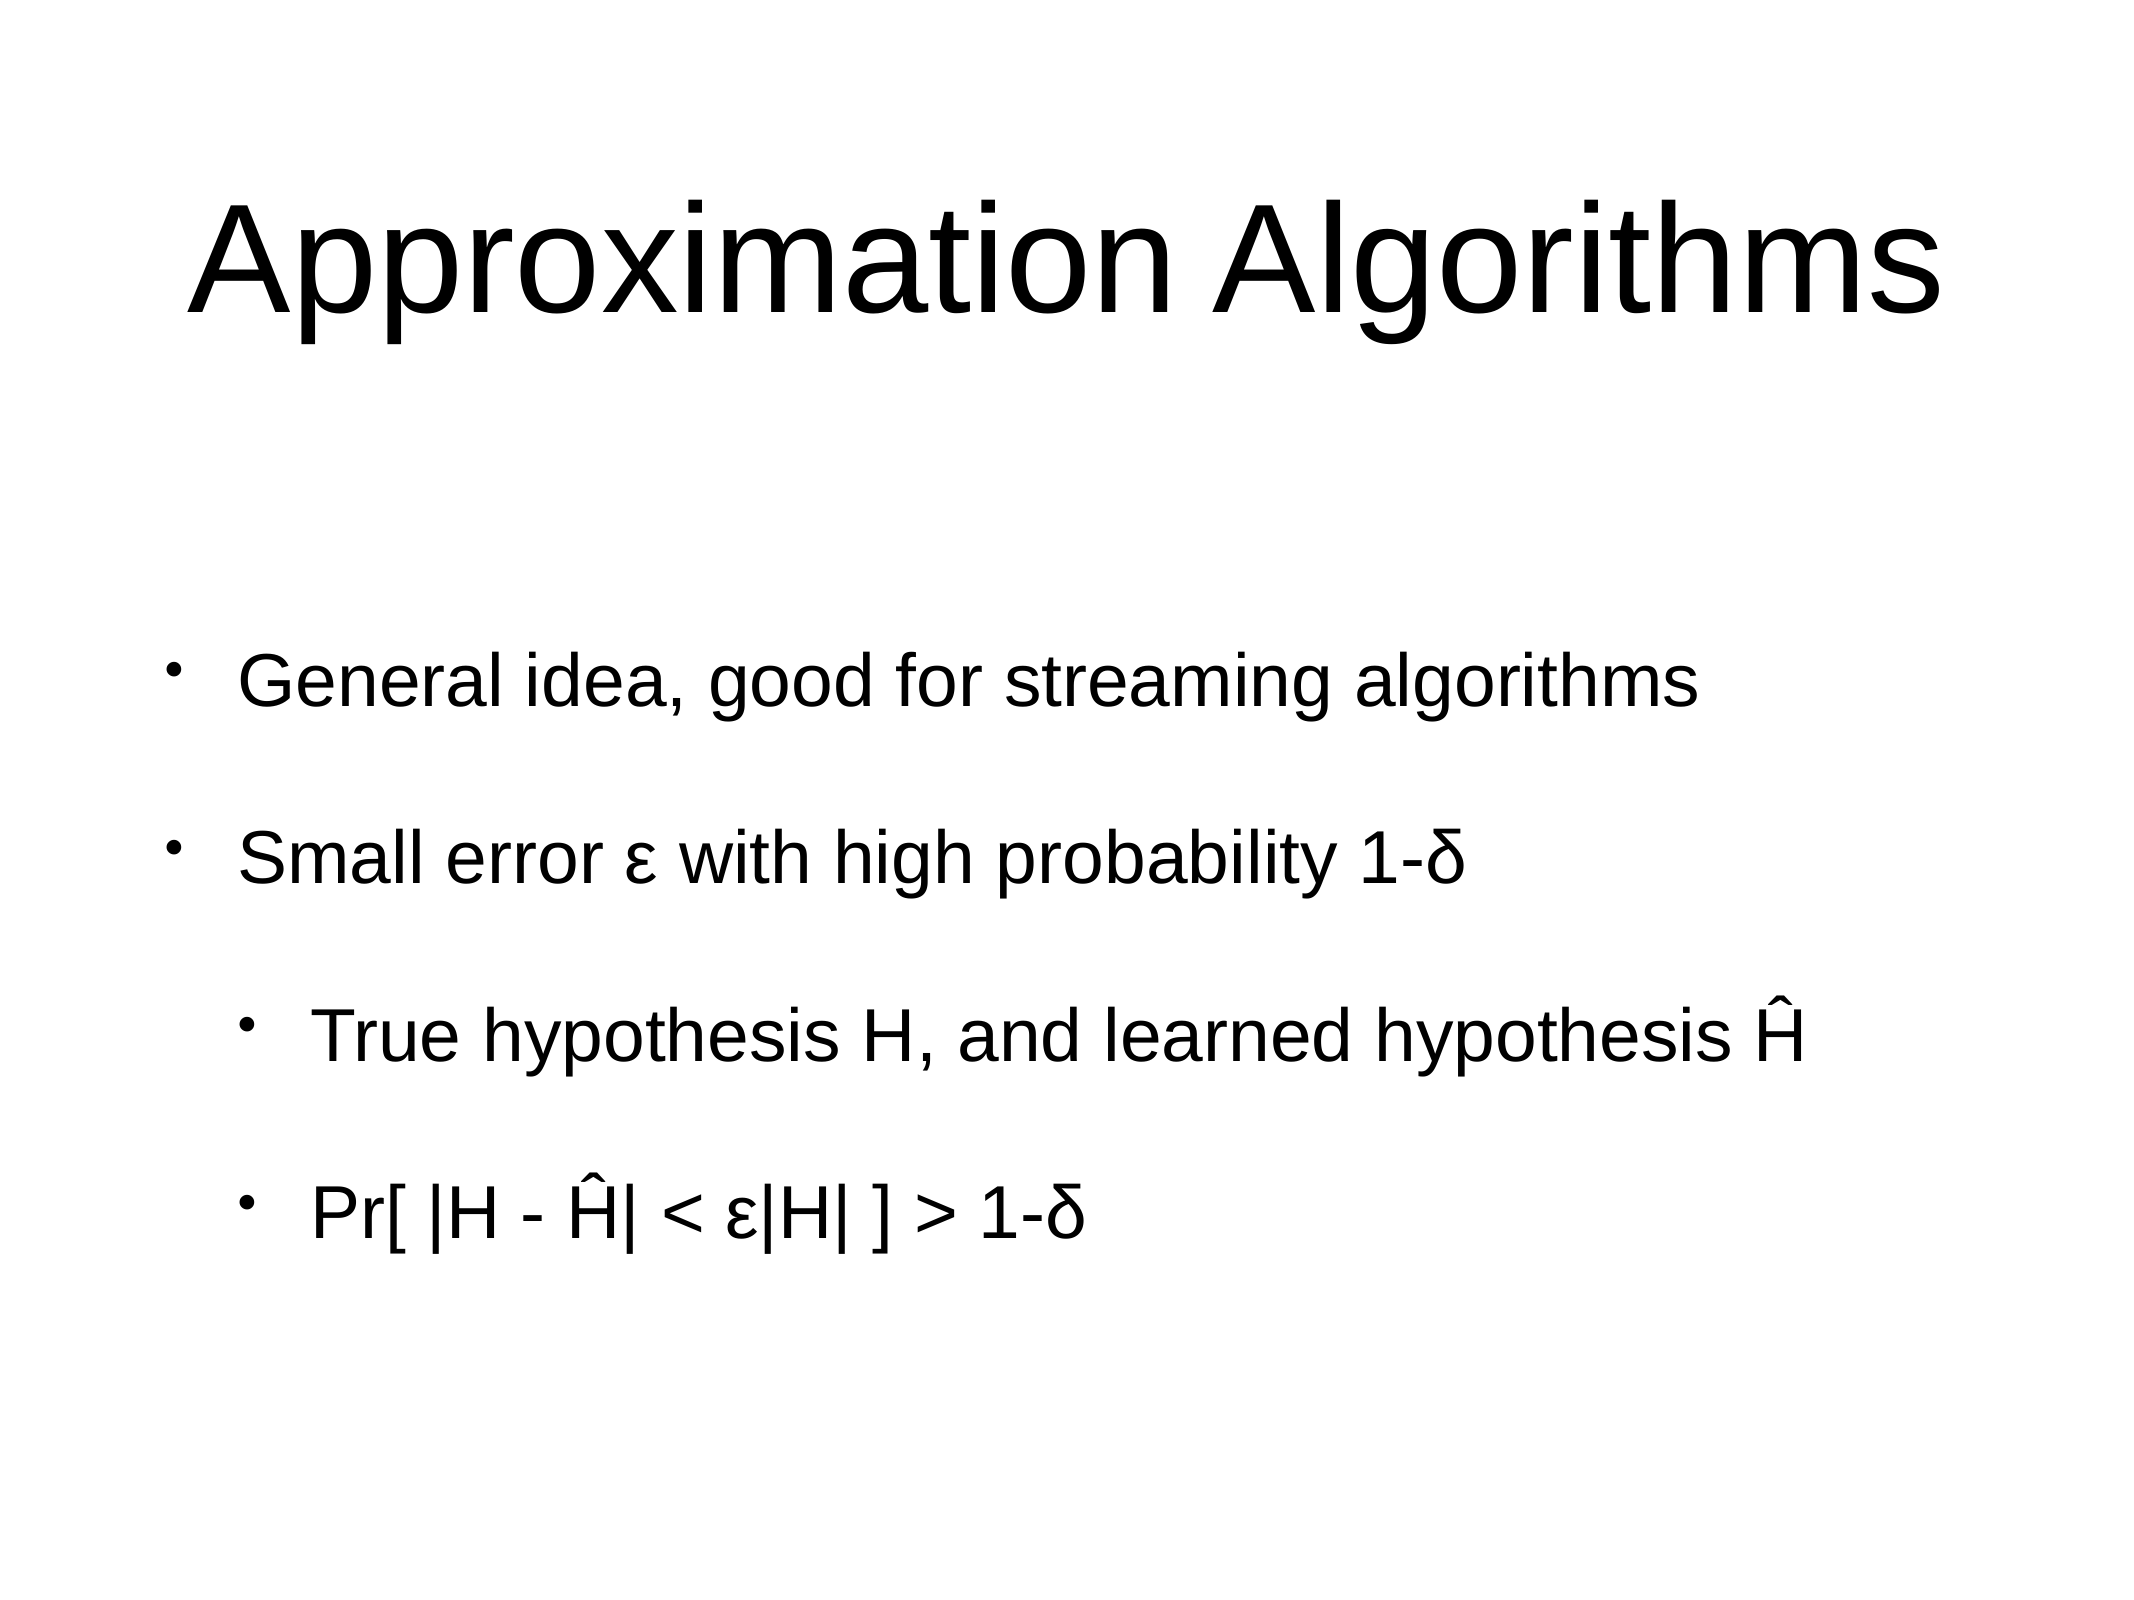

# Approximation Algorithms
General idea, good for streaming algorithms
Small error ε with high probability 1-δ
True hypothesis H, and learned hypothesis Ĥ
Pr[ |H - Ĥ| < ε|H| ] > 1-δ
11